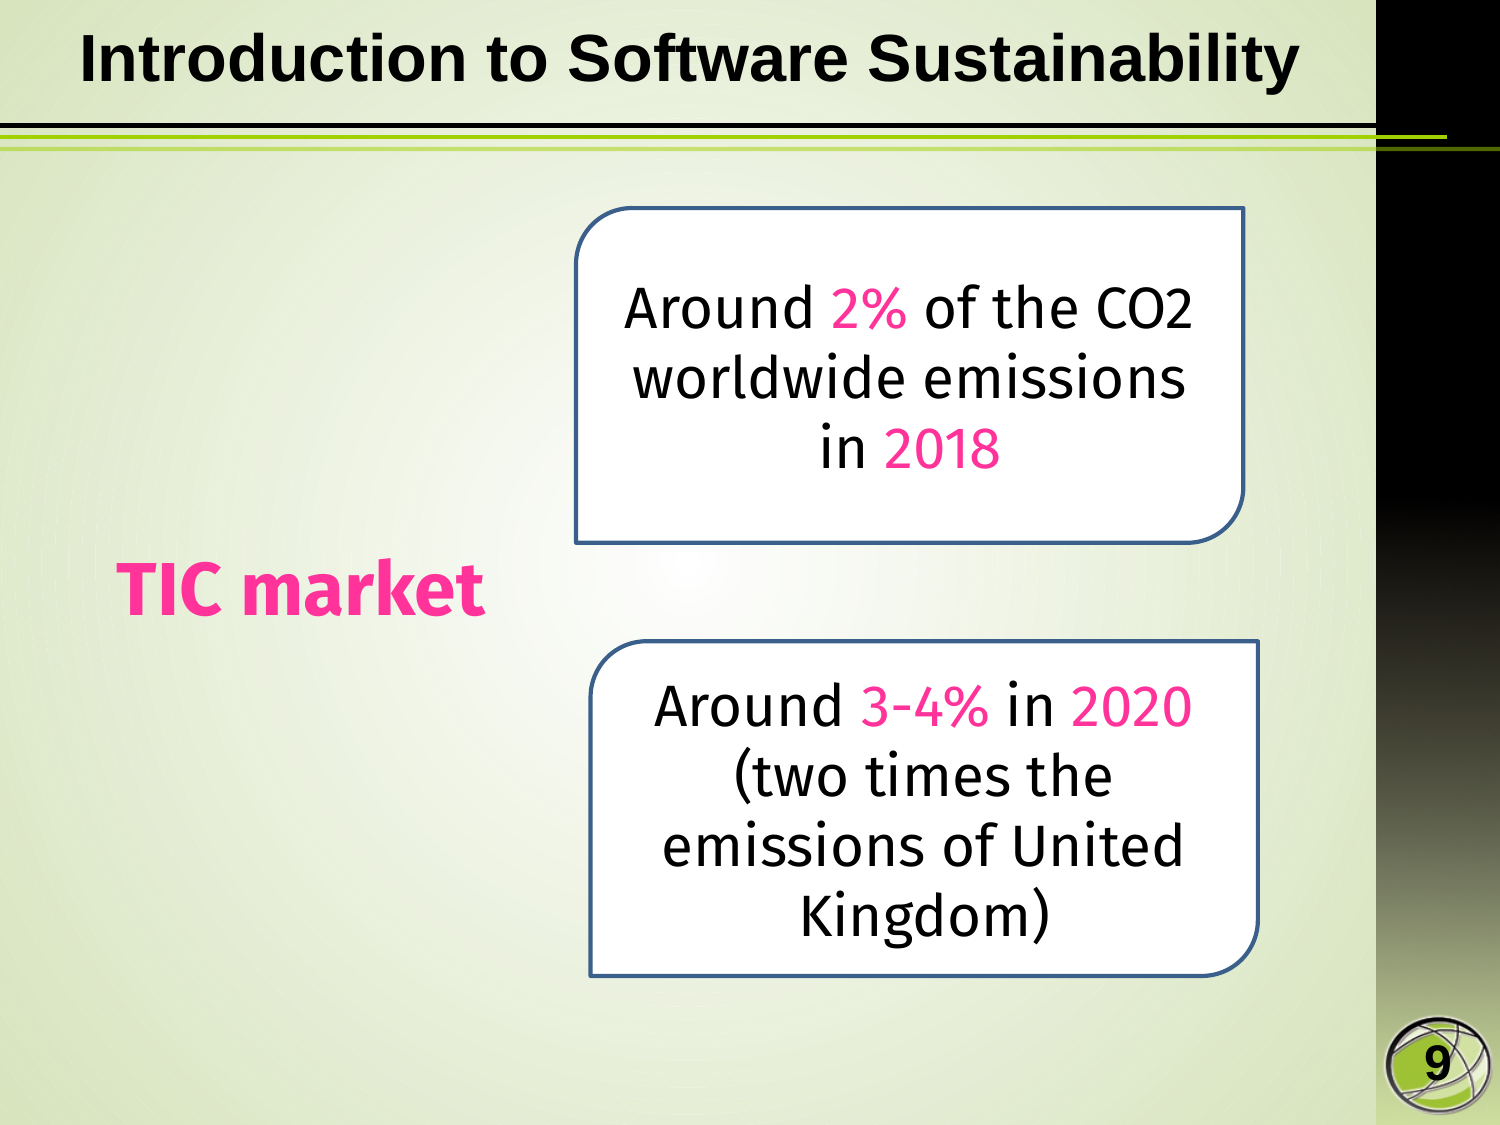

# Introduction to Software Sustainability
Around 2% of the CO2 worldwide emissions in 2018
TIC market
Around 3-4% in 2020 (two times the emissions of United Kingdom)
9